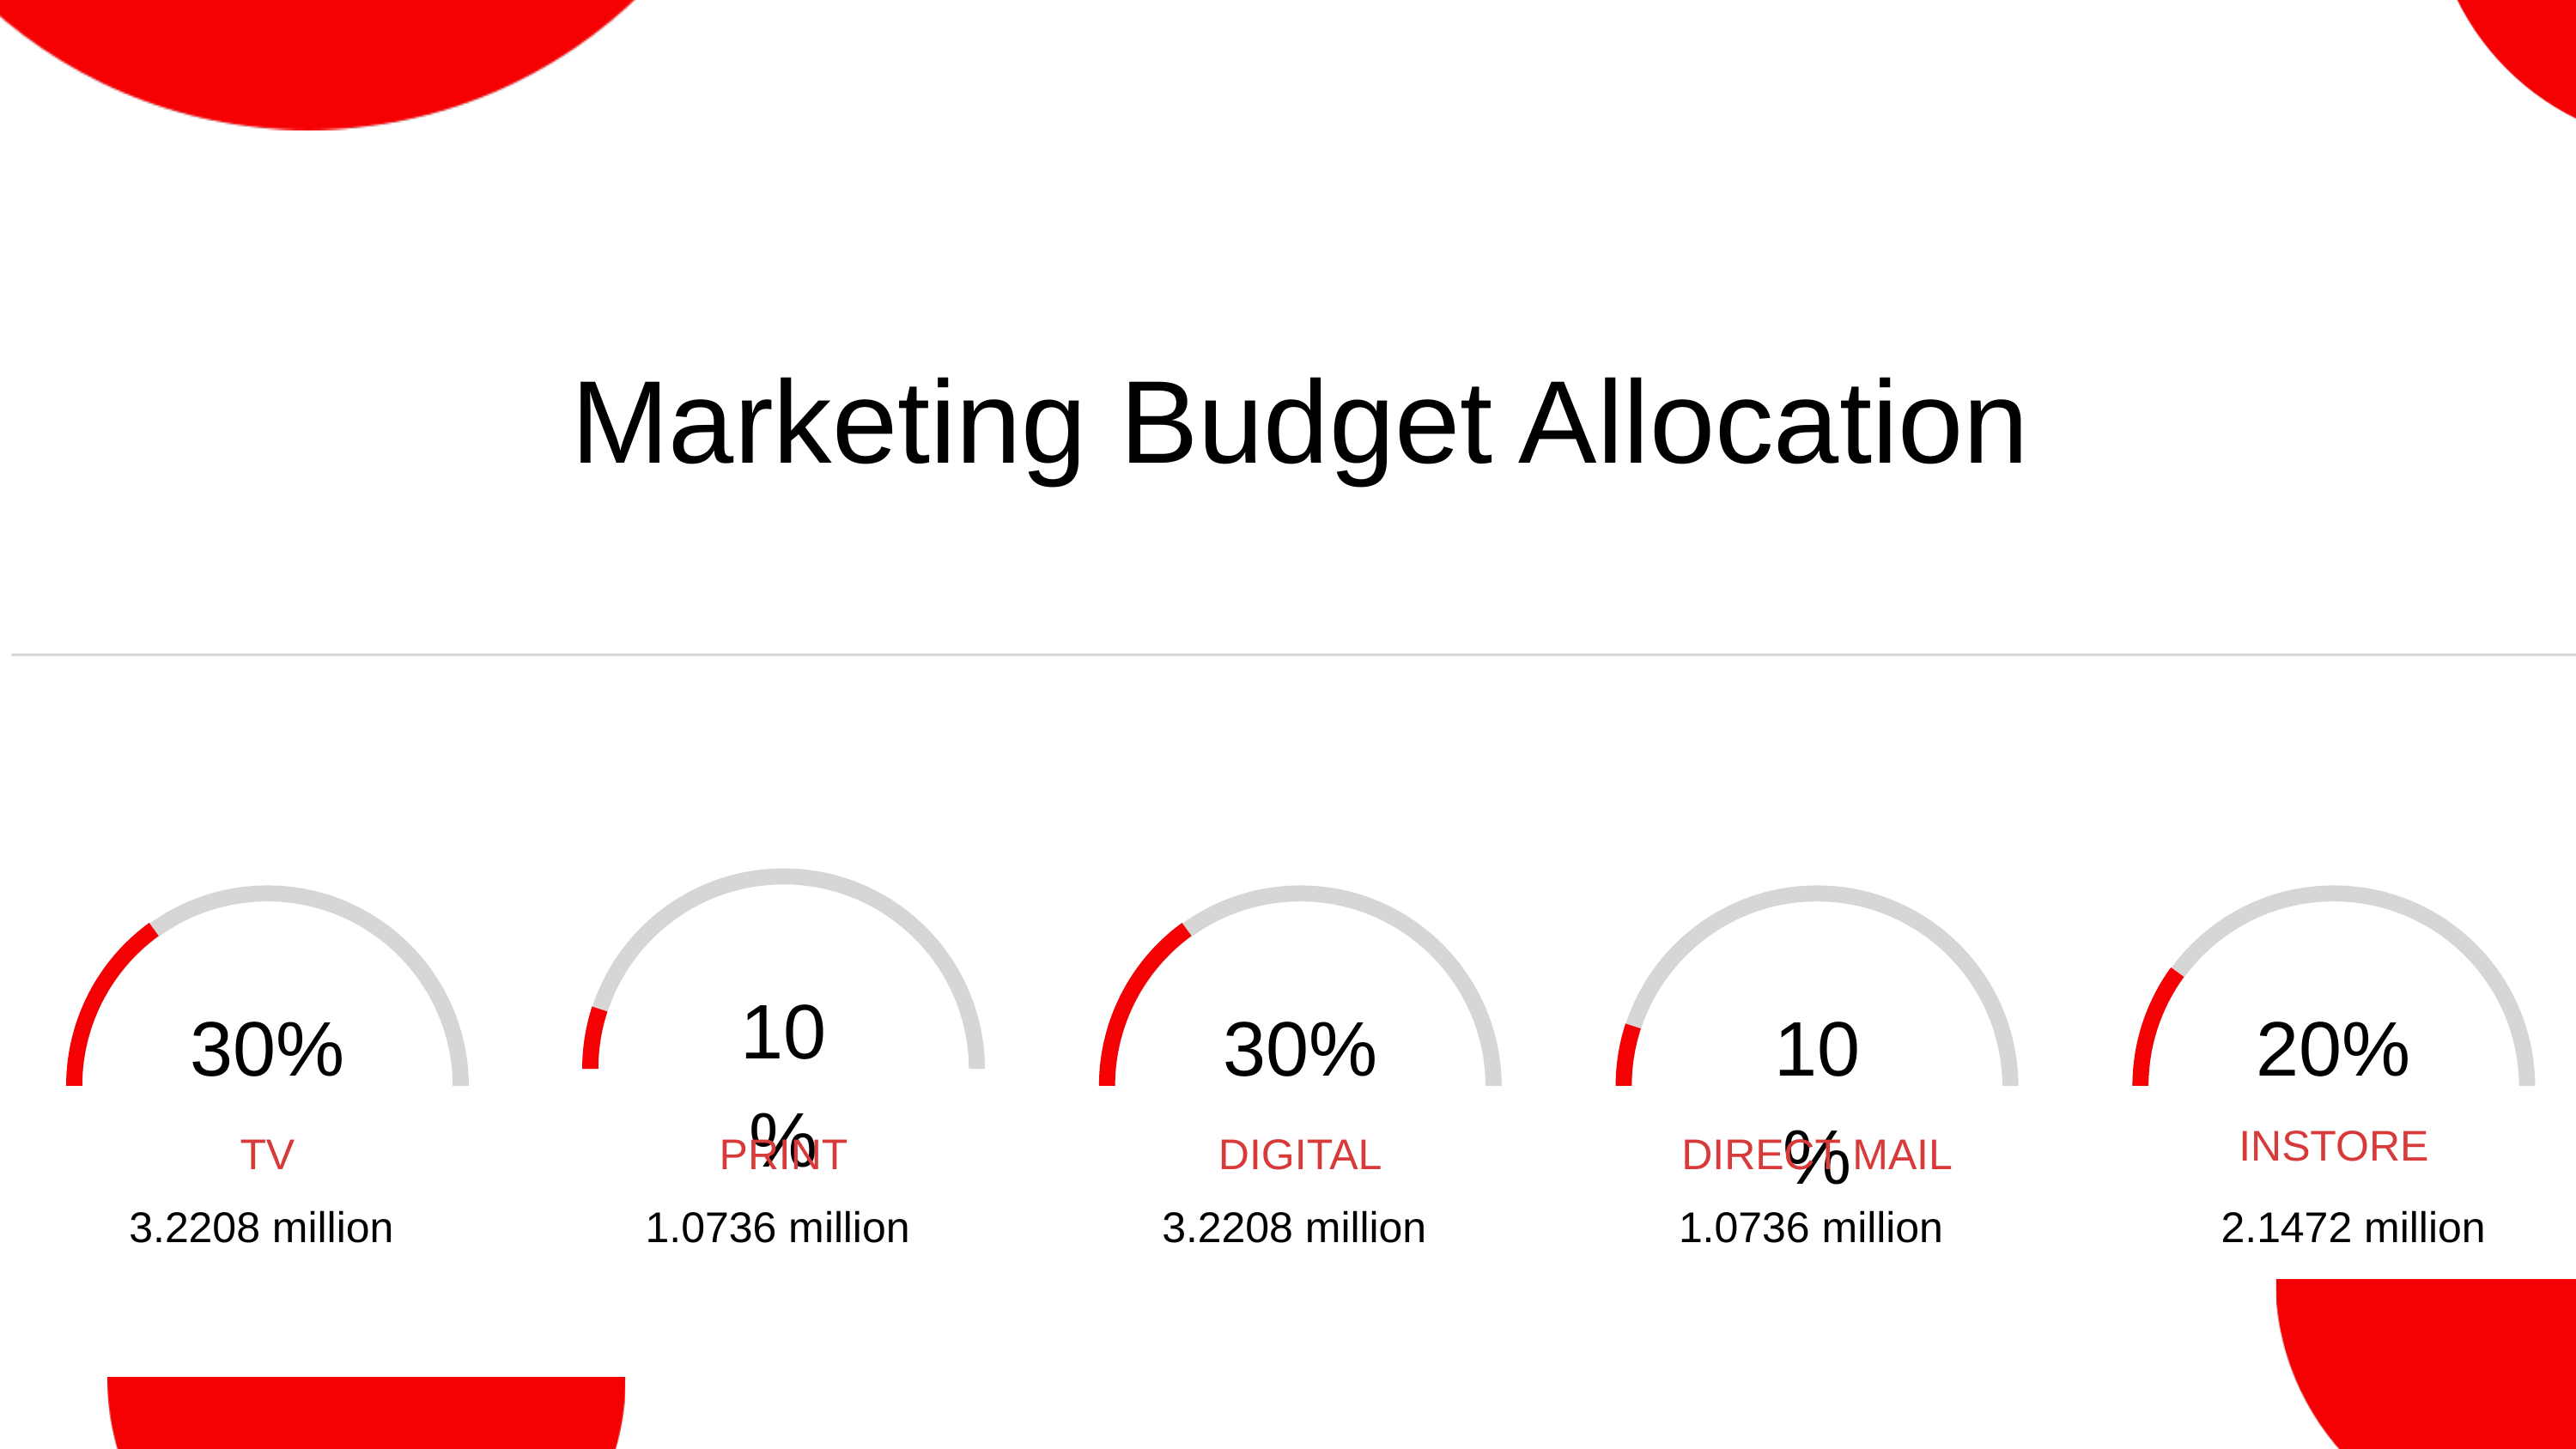

Marketing Budget Allocation

10%

30%

30%

10%

20%
INSTORE
TV
PRINT
DIGITAL
DIRECT MAIL
3.2208 million
1.0736 million
3.2208 million
1.0736 million
2.1472 million